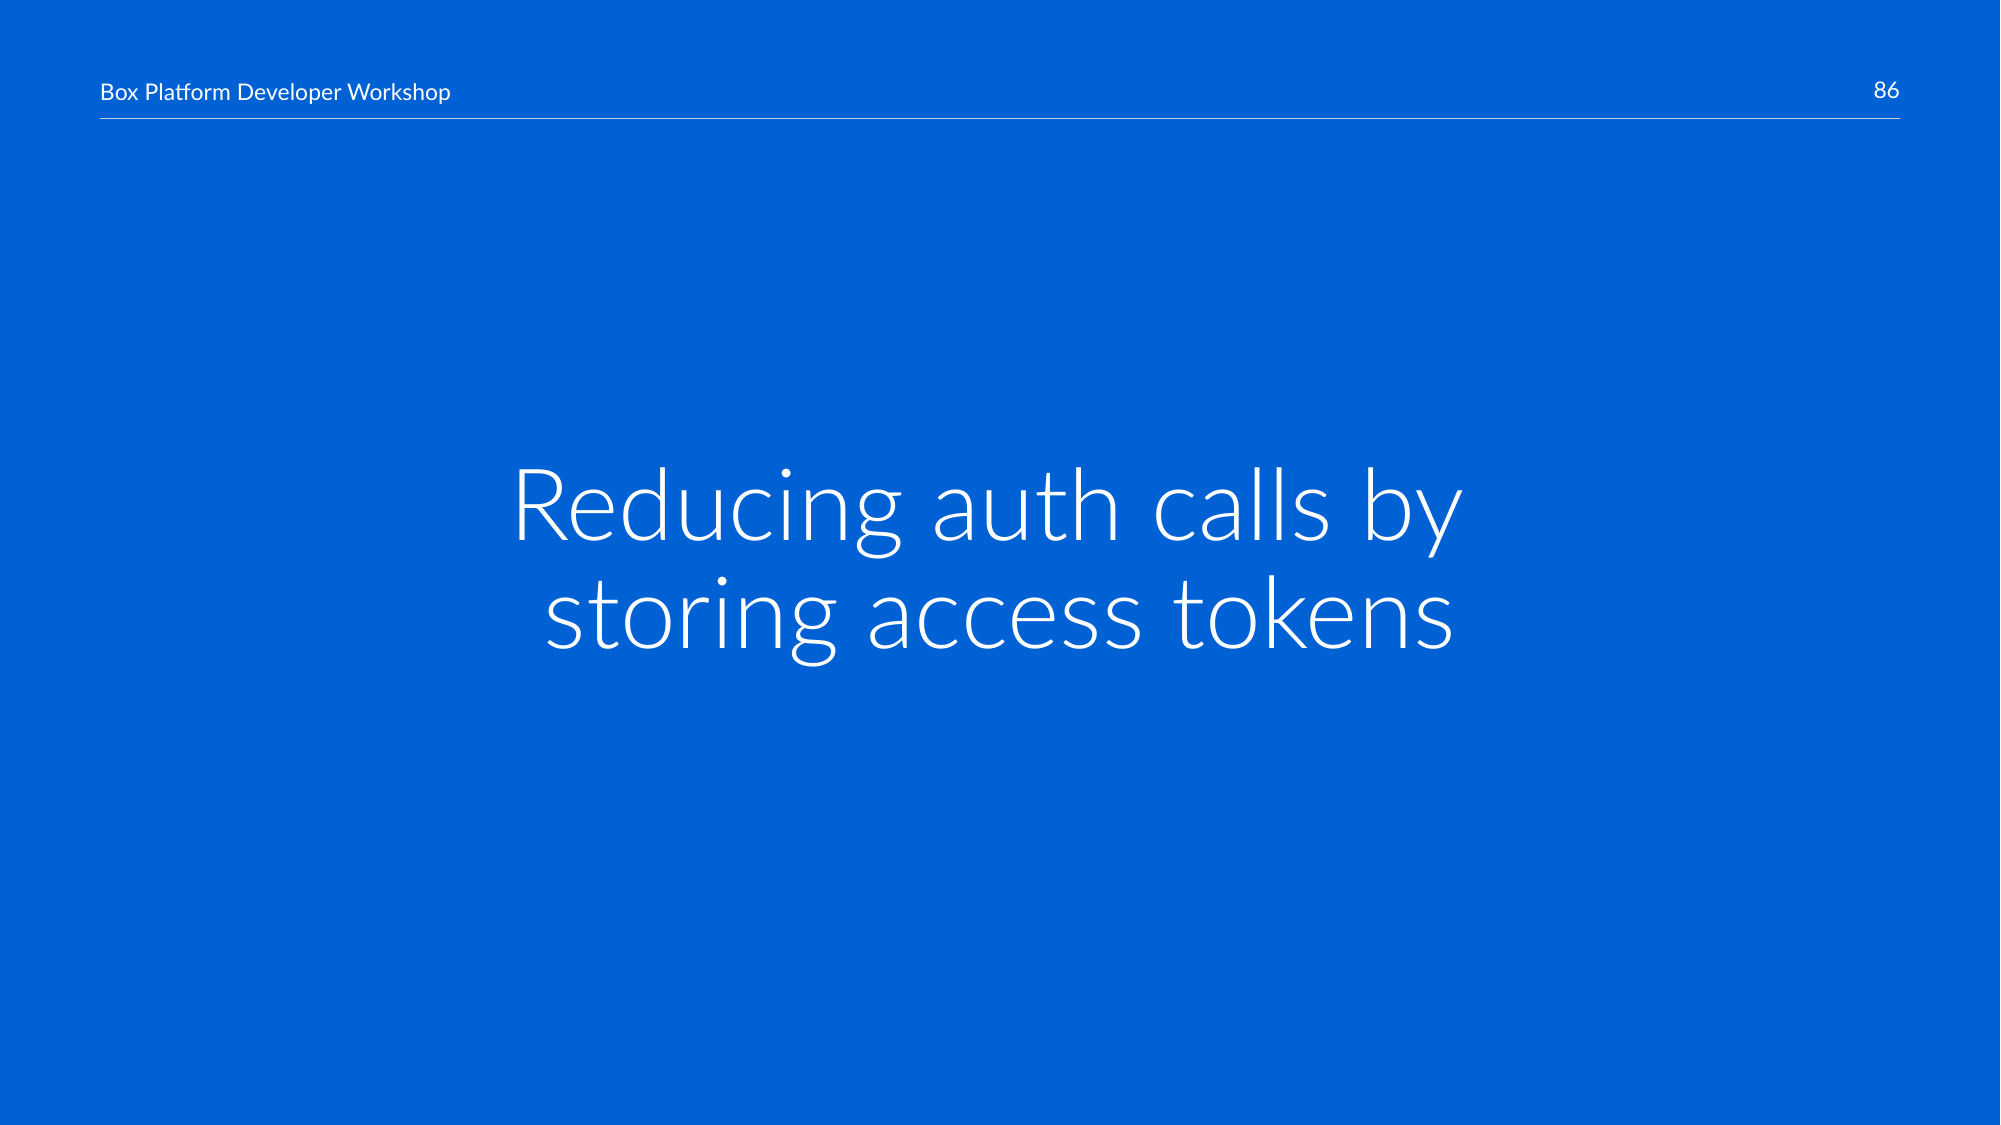

# Reducing auth calls by storing access tokens